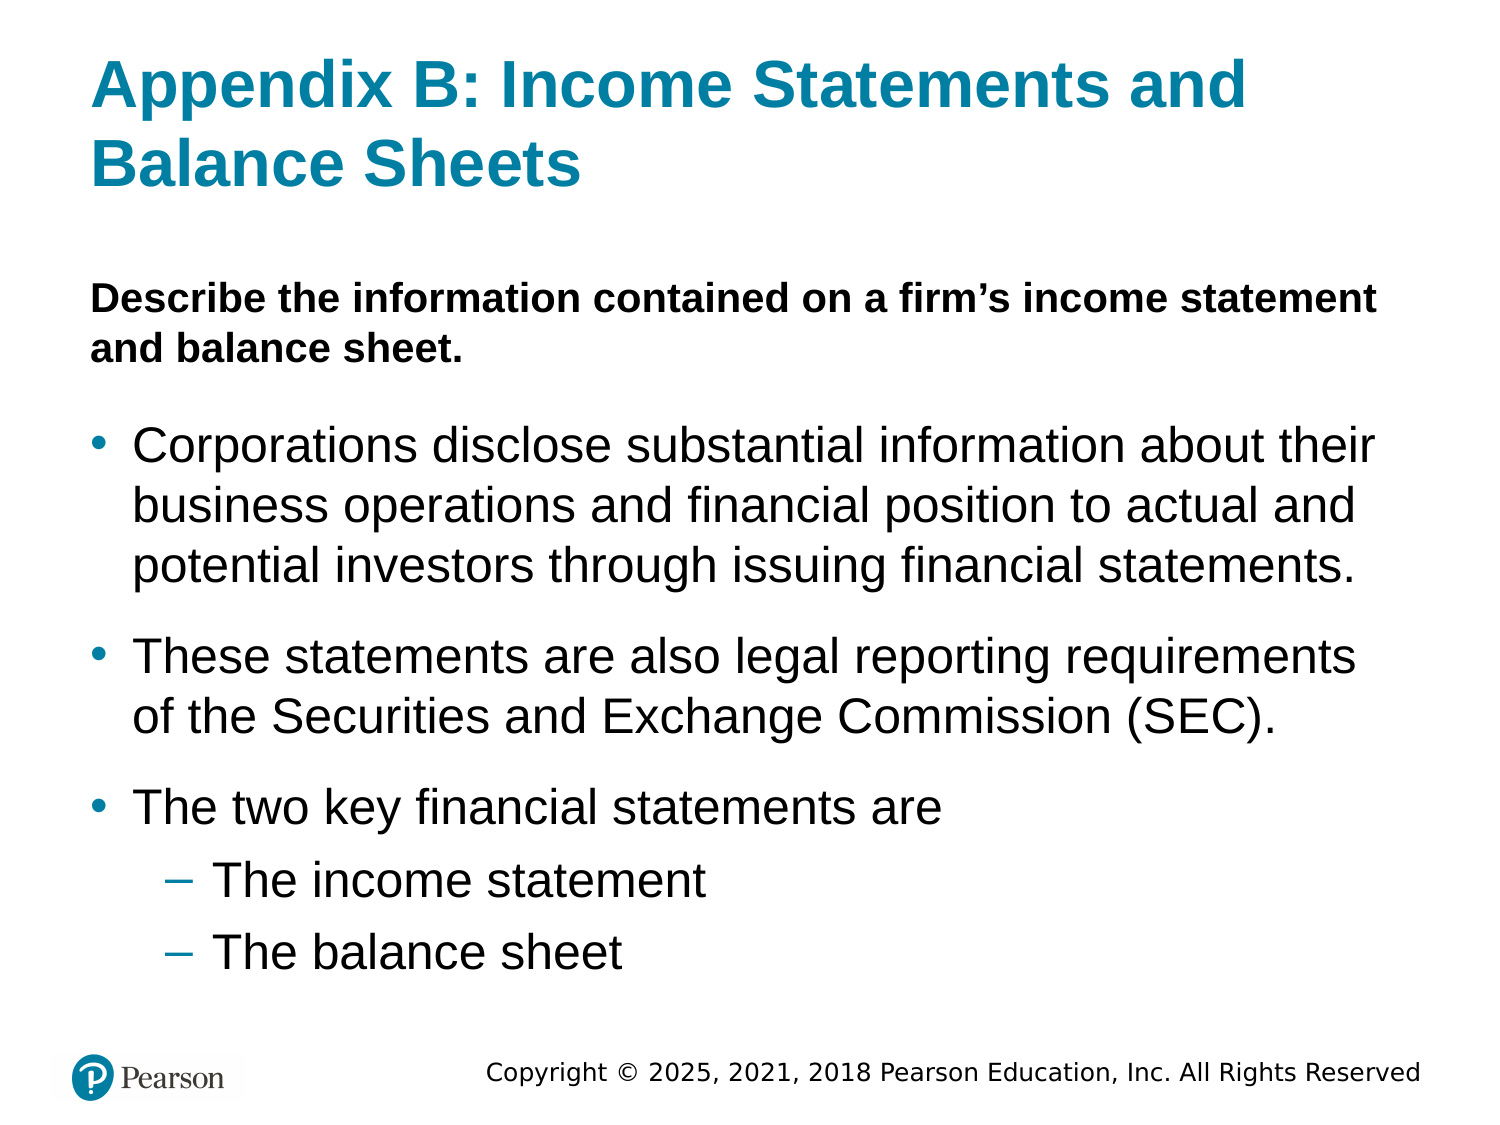

# Appendix B: Income Statements and Balance Sheets
Describe the information contained on a firm’s income statement and balance sheet.
Corporations disclose substantial information about their business operations and financial position to actual and potential investors through issuing financial statements.
These statements are also legal reporting requirements of the Securities and Exchange Commission (S E C).
The two key financial statements are
The income statement
The balance sheet